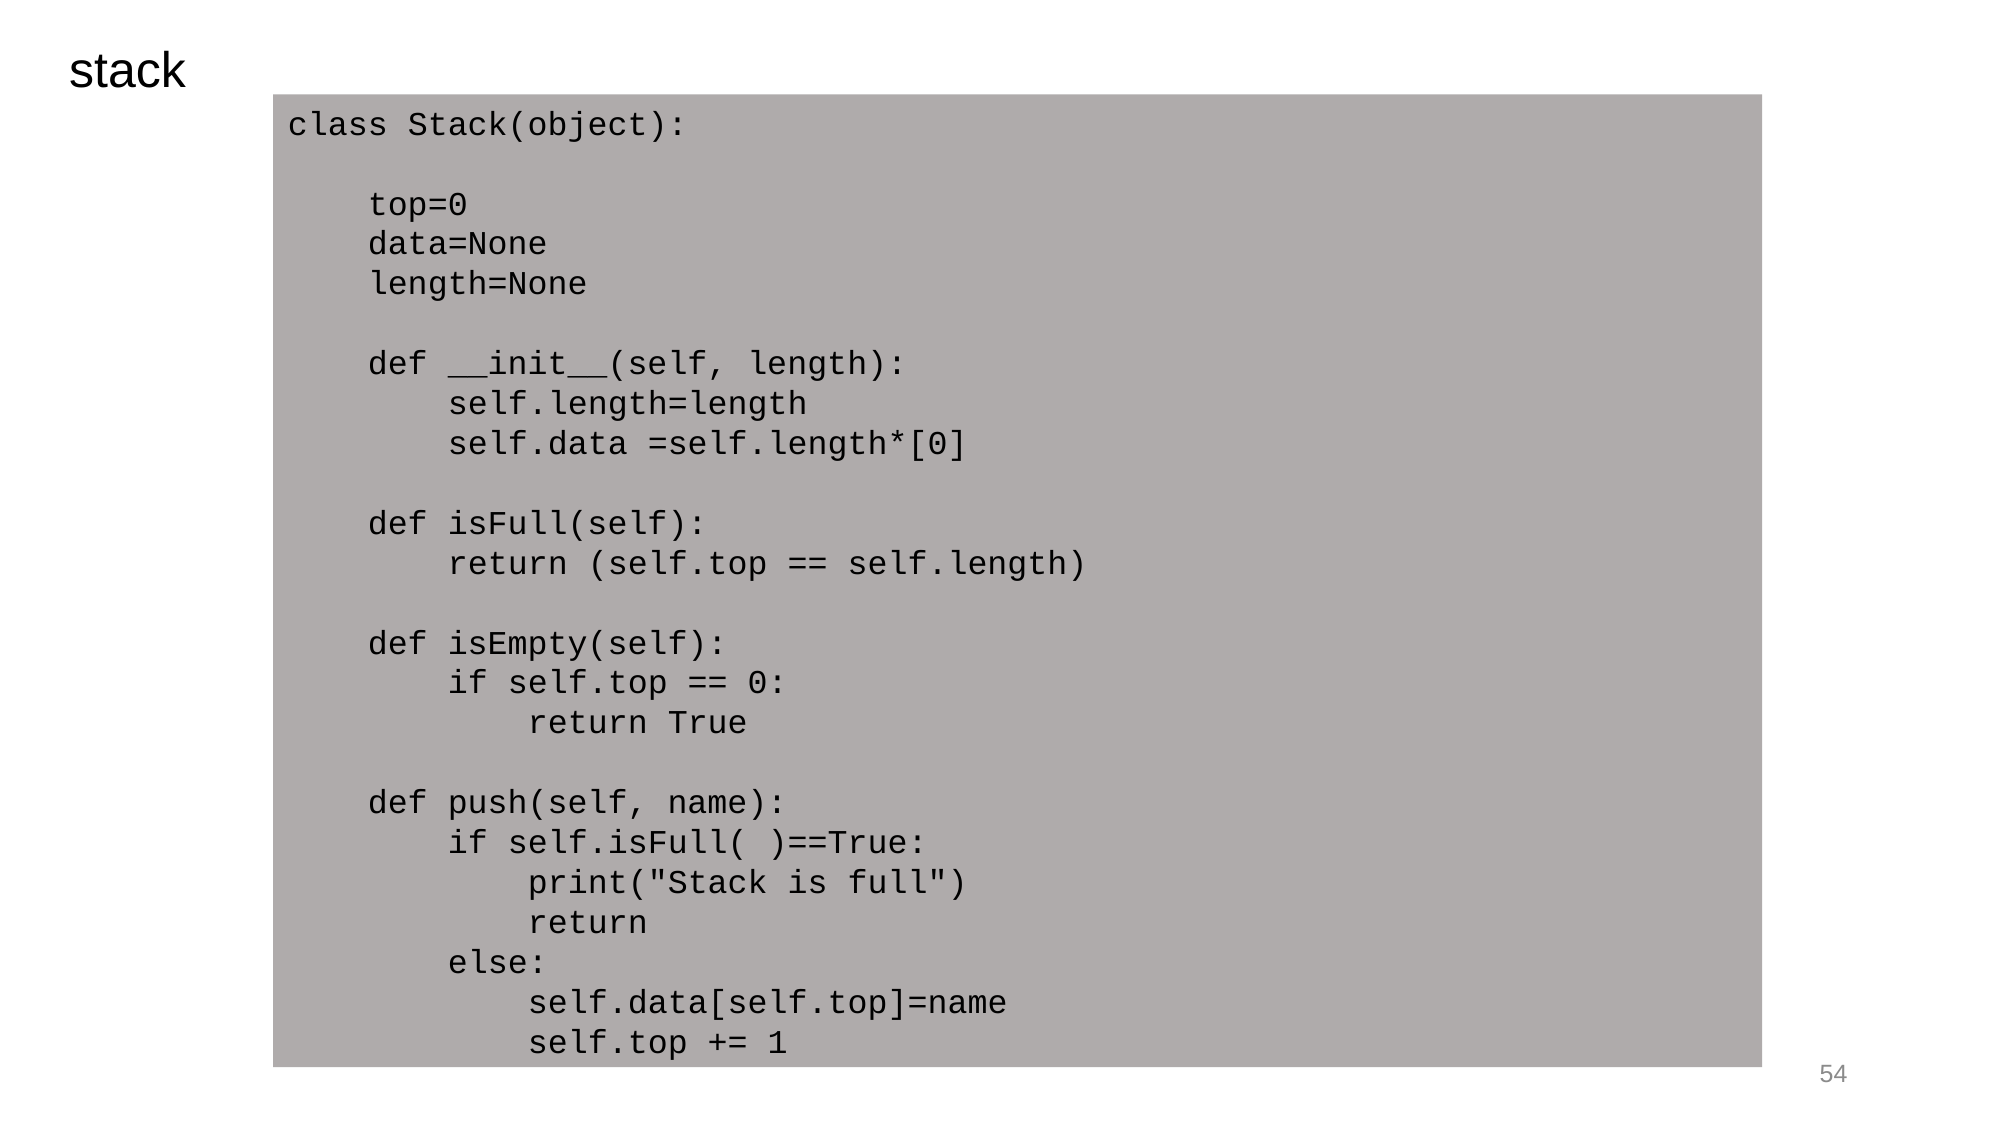

stack
class Stack(object):

    top=0
    data=None
    length=None

    def __init__(self, length):
        self.length=length
        self.data =self.length*[0]

    def isFull(self):
        return (self.top == self.length)

    def isEmpty(self):
        if self.top == 0:
            return True

    def push(self, name):
        if self.isFull( )==True:
            print("Stack is full")
            return
        else:
            self.data[self.top]=name
            self.top += 1
54